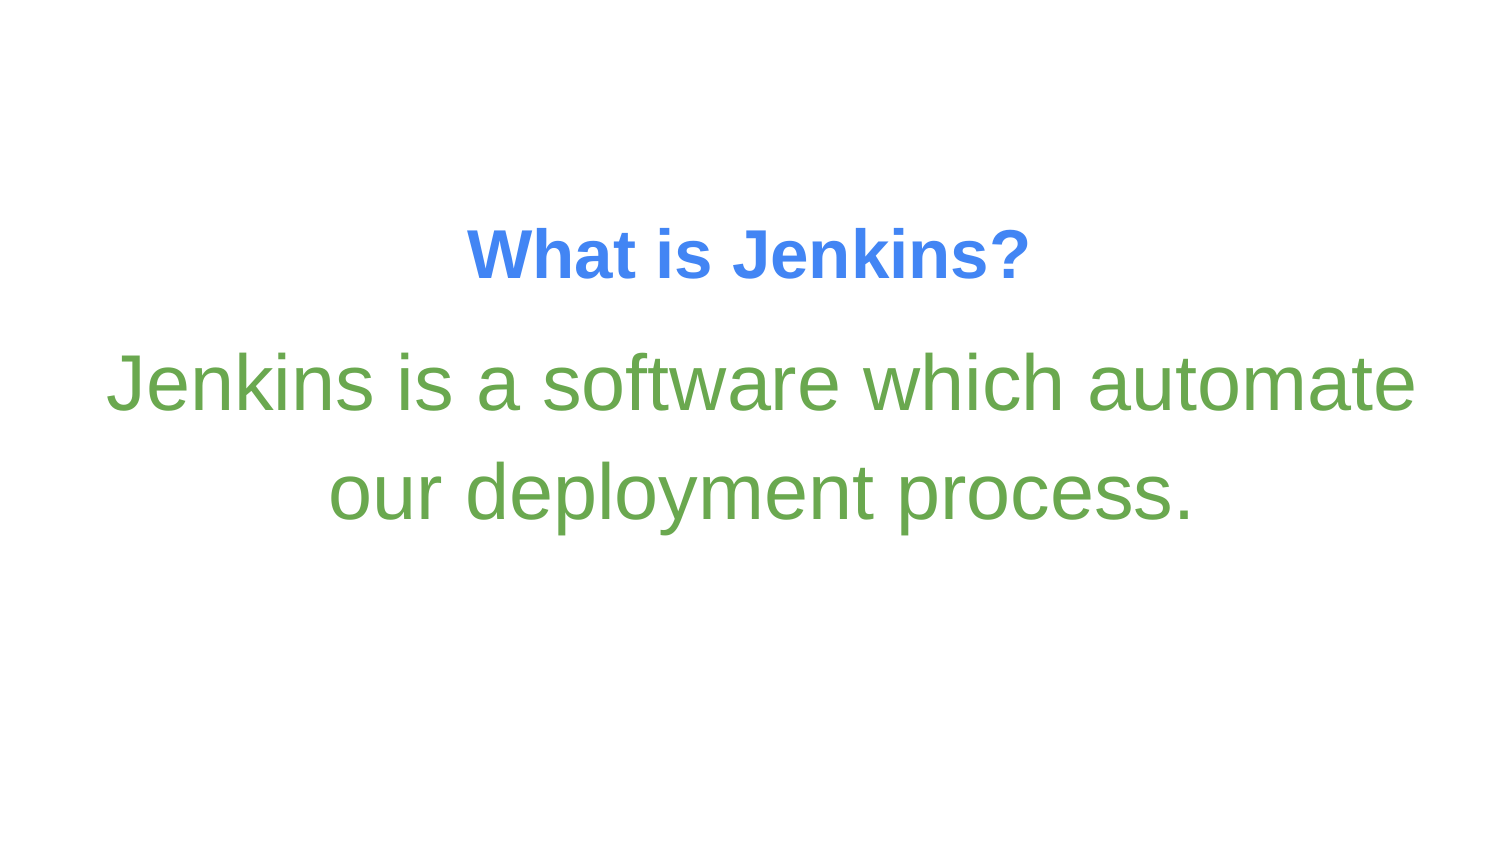

# What is Jenkins?
Jenkins is a software which automate our deployment process.